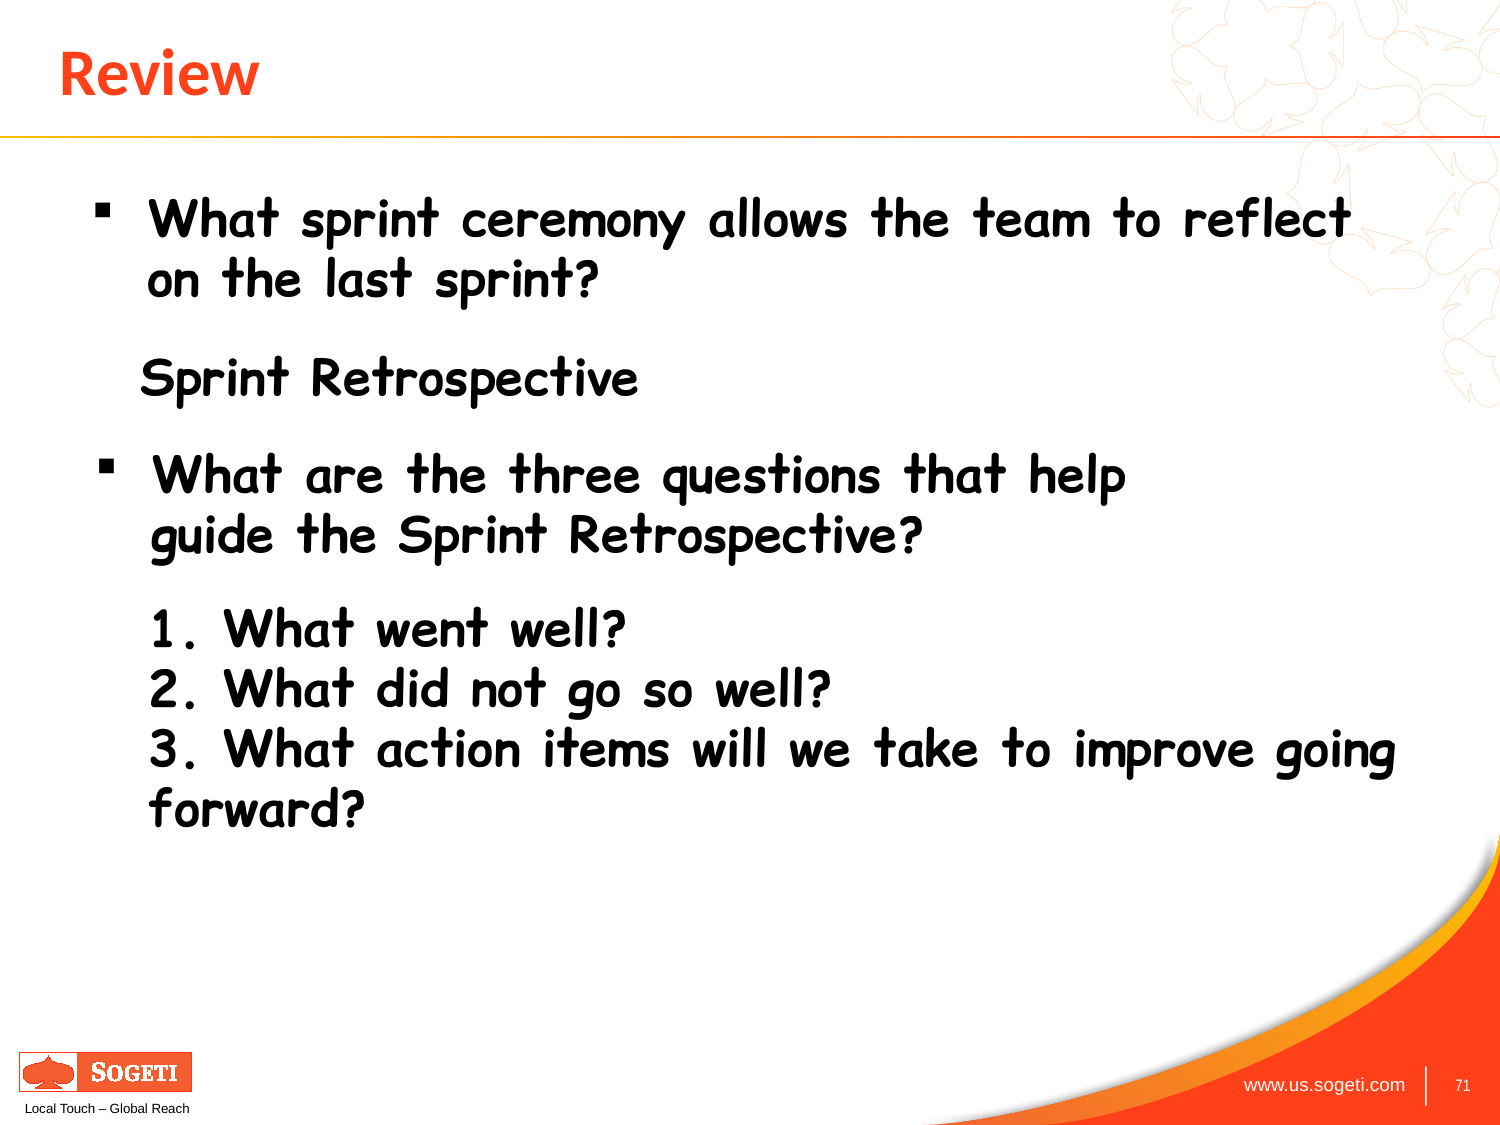

# Review
What sprint ceremony allows the team to reflect on the last sprint?
Sprint Retrospective
What are the three questions that help guide the Sprint Retrospective?
1. What went well?
2. What did not go so well?
3. What action items will we take to improve going forward?